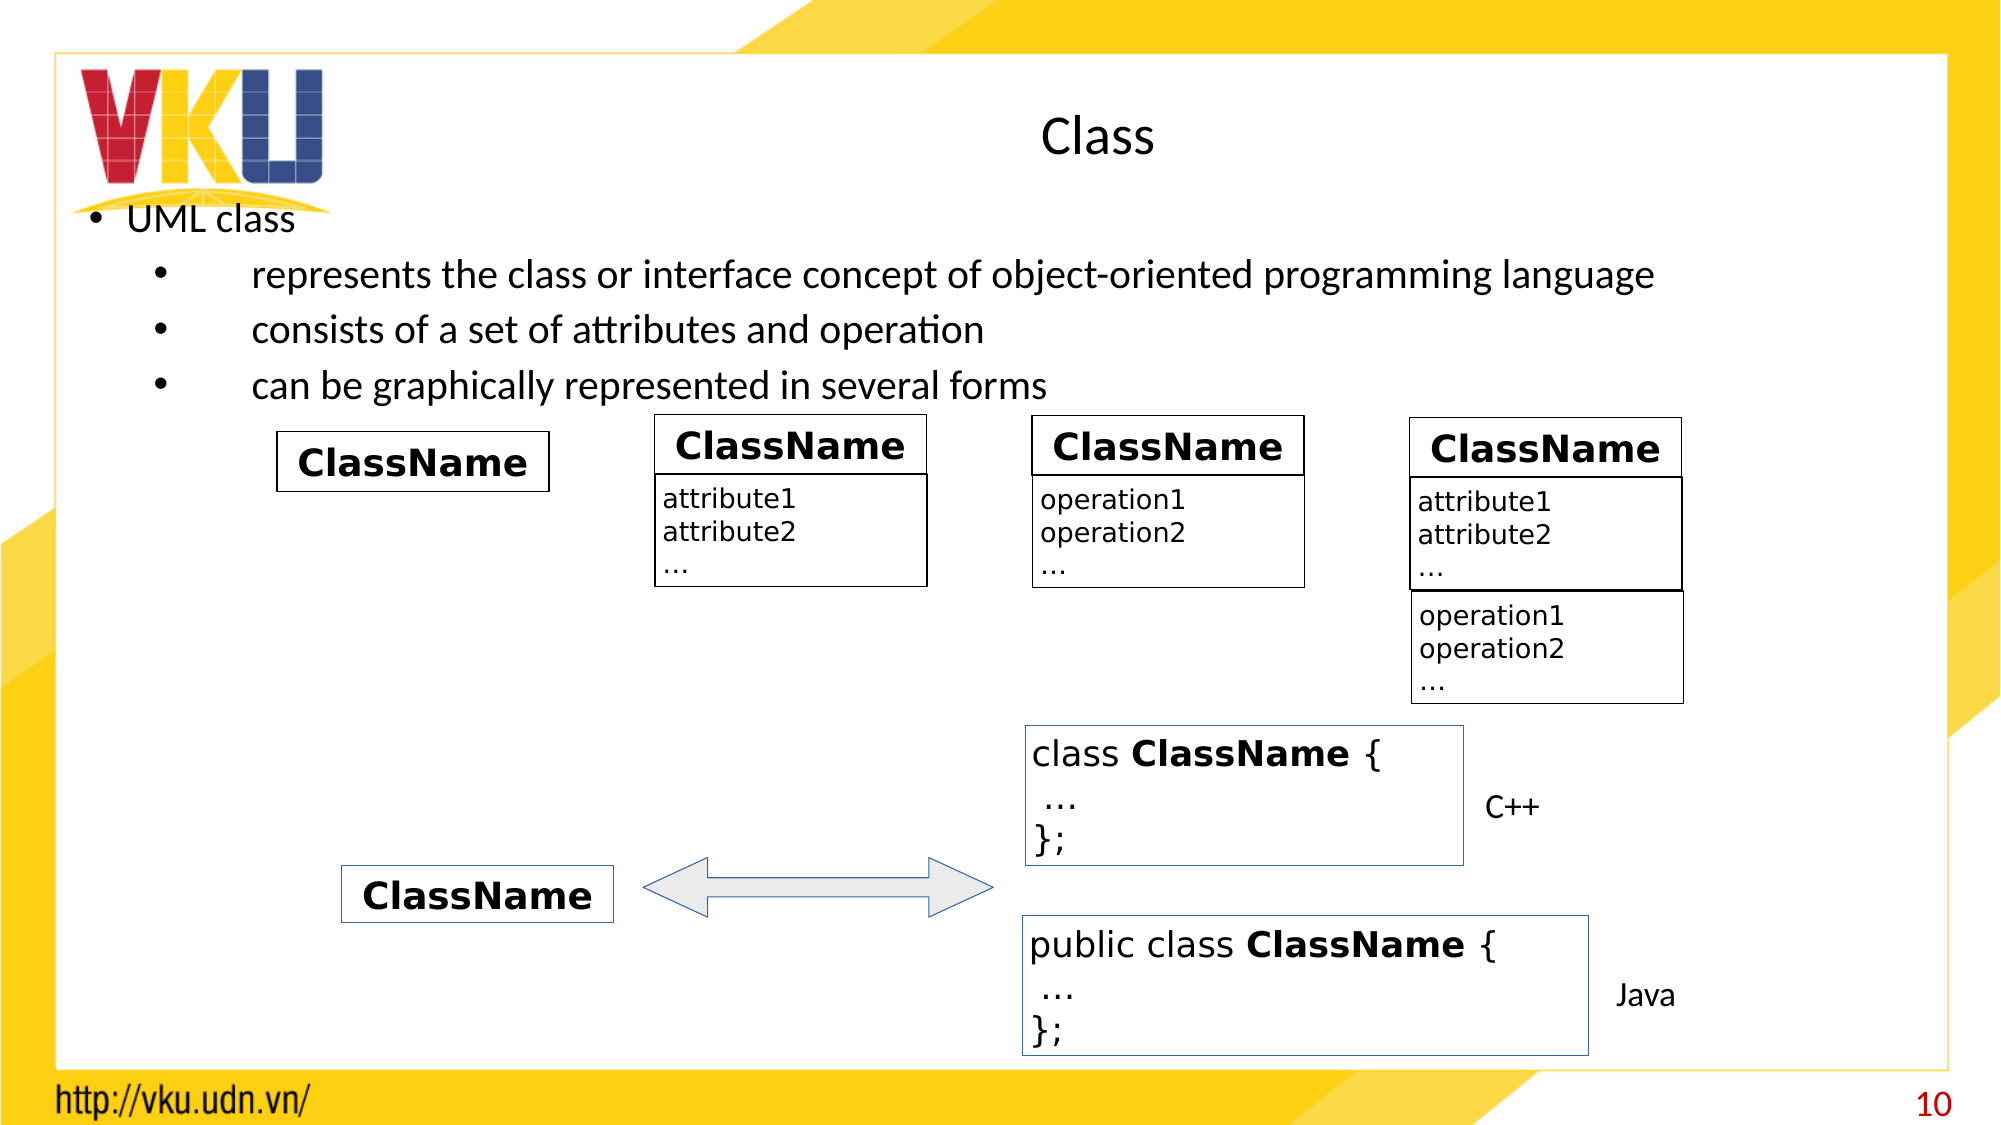

# Class
UML class
represents the class or interface concept of object-oriented programming language
consists of a set of attributes and operation
can be graphically represented in several forms
ClassName
attribute1
attribute2
…
ClassName
operation1
operation2
…
ClassName
attribute1
attribute2
…
operation1
operation2
…
ClassName
class ClassName {
 …
};
C++

ClassName
public class ClassName {
 …
};
Java
10